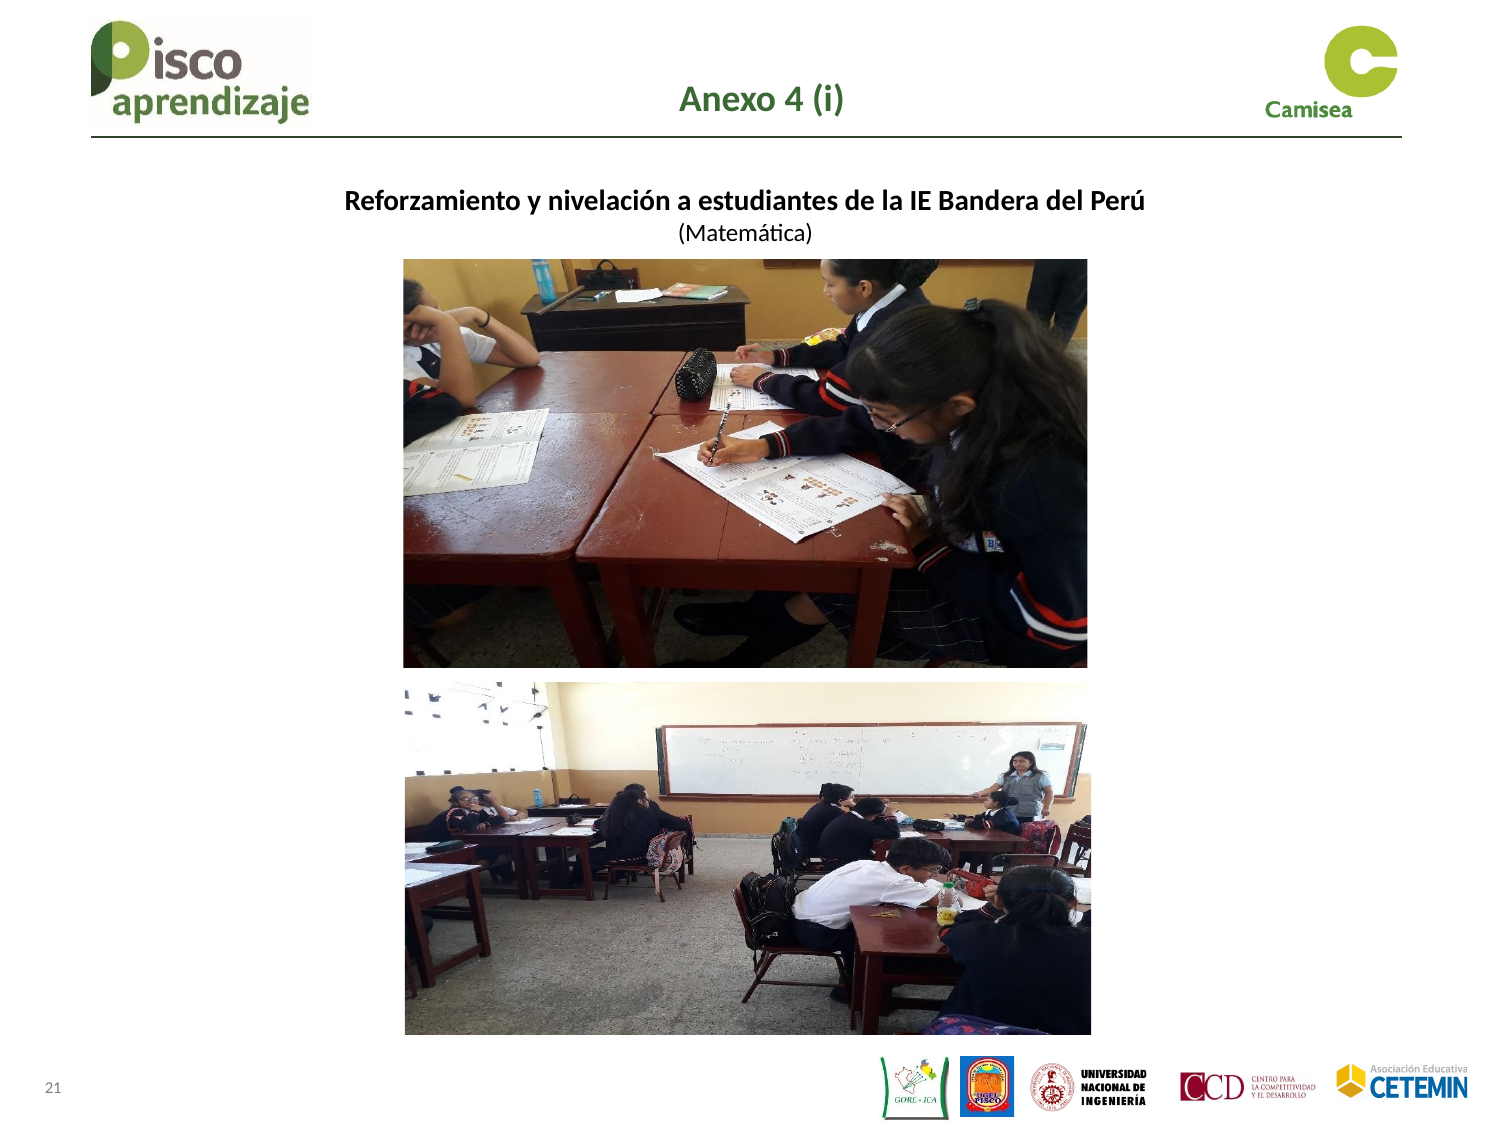

Anexo 4 (i)

Reforzamiento y nivelación a estudiantes de la IE Bandera del Perú
(Matemática)

21